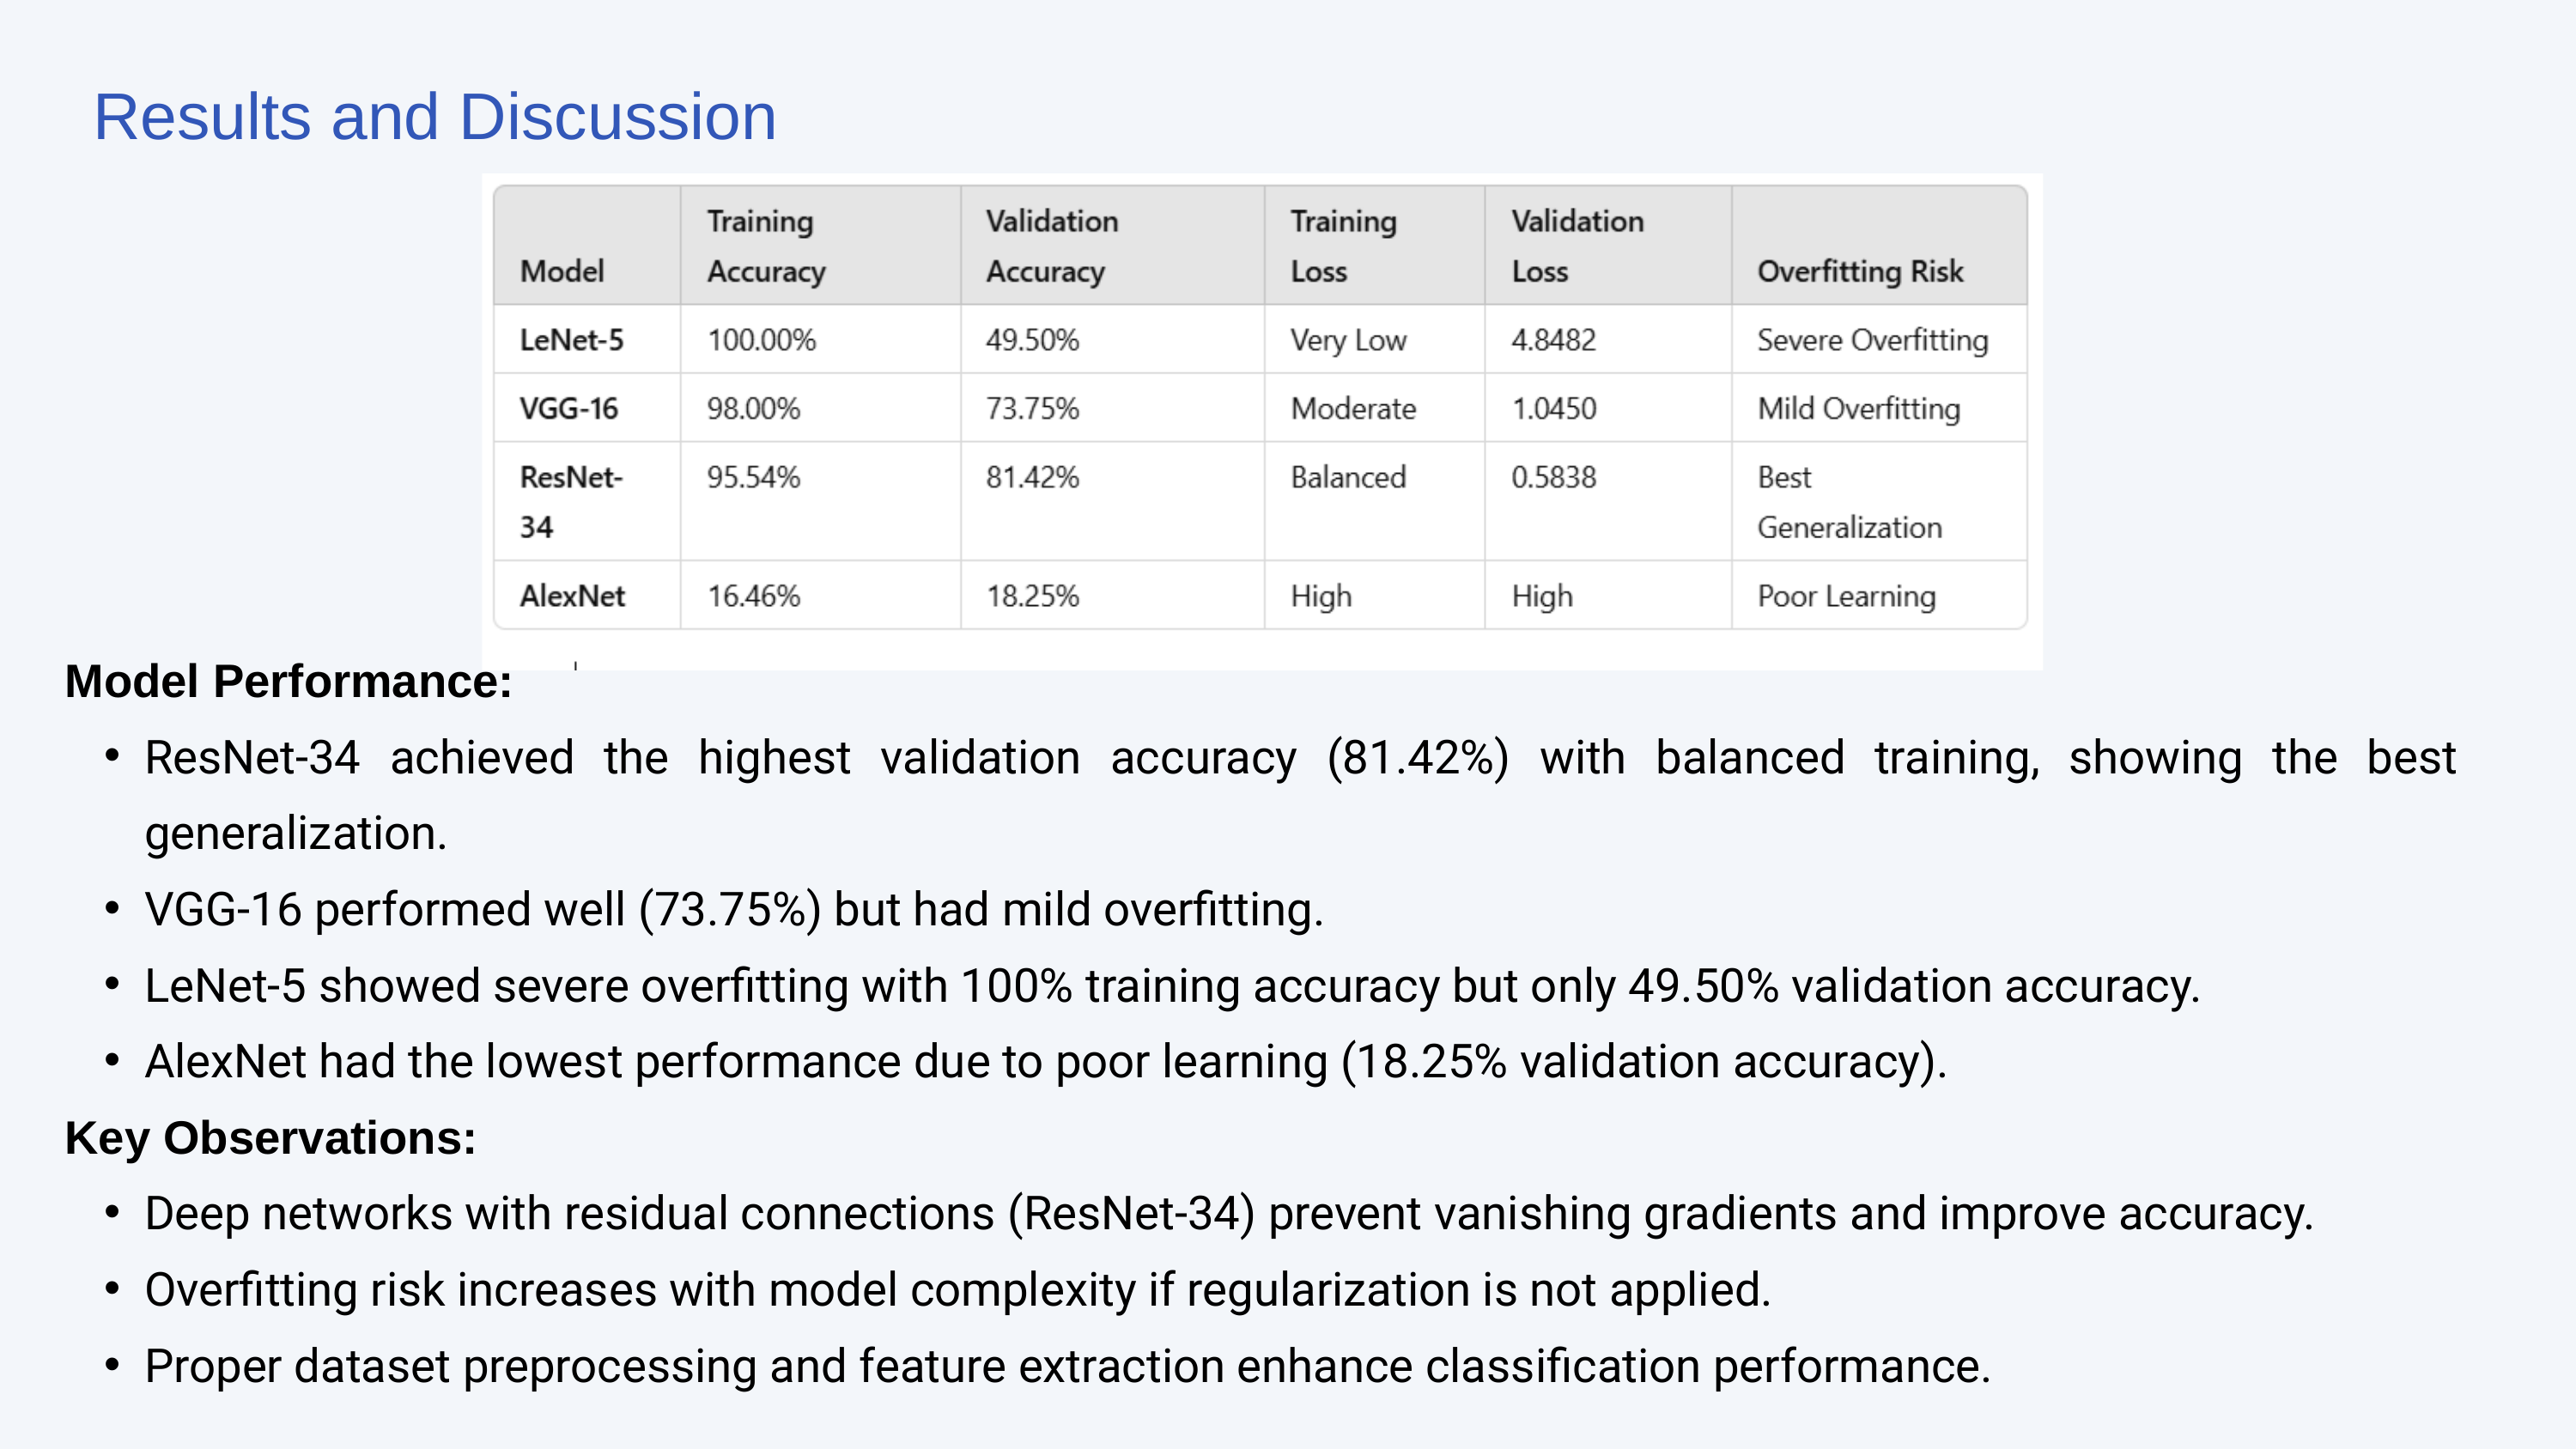

Results and Discussion

Model Performance:
ResNet-34 achieved the highest validation accuracy (81.42%) with balanced training, showing the best generalization.
VGG-16 performed well (73.75%) but had mild overfitting.
LeNet-5 showed severe overfitting with 100% training accuracy but only 49.50% validation accuracy.
AlexNet had the lowest performance due to poor learning (18.25% validation accuracy).
Key Observations:
Deep networks with residual connections (ResNet-34) prevent vanishing gradients and improve accuracy.
Overfitting risk increases with model complexity if regularization is not applied.
Proper dataset preprocessing and feature extraction enhance classification performance.